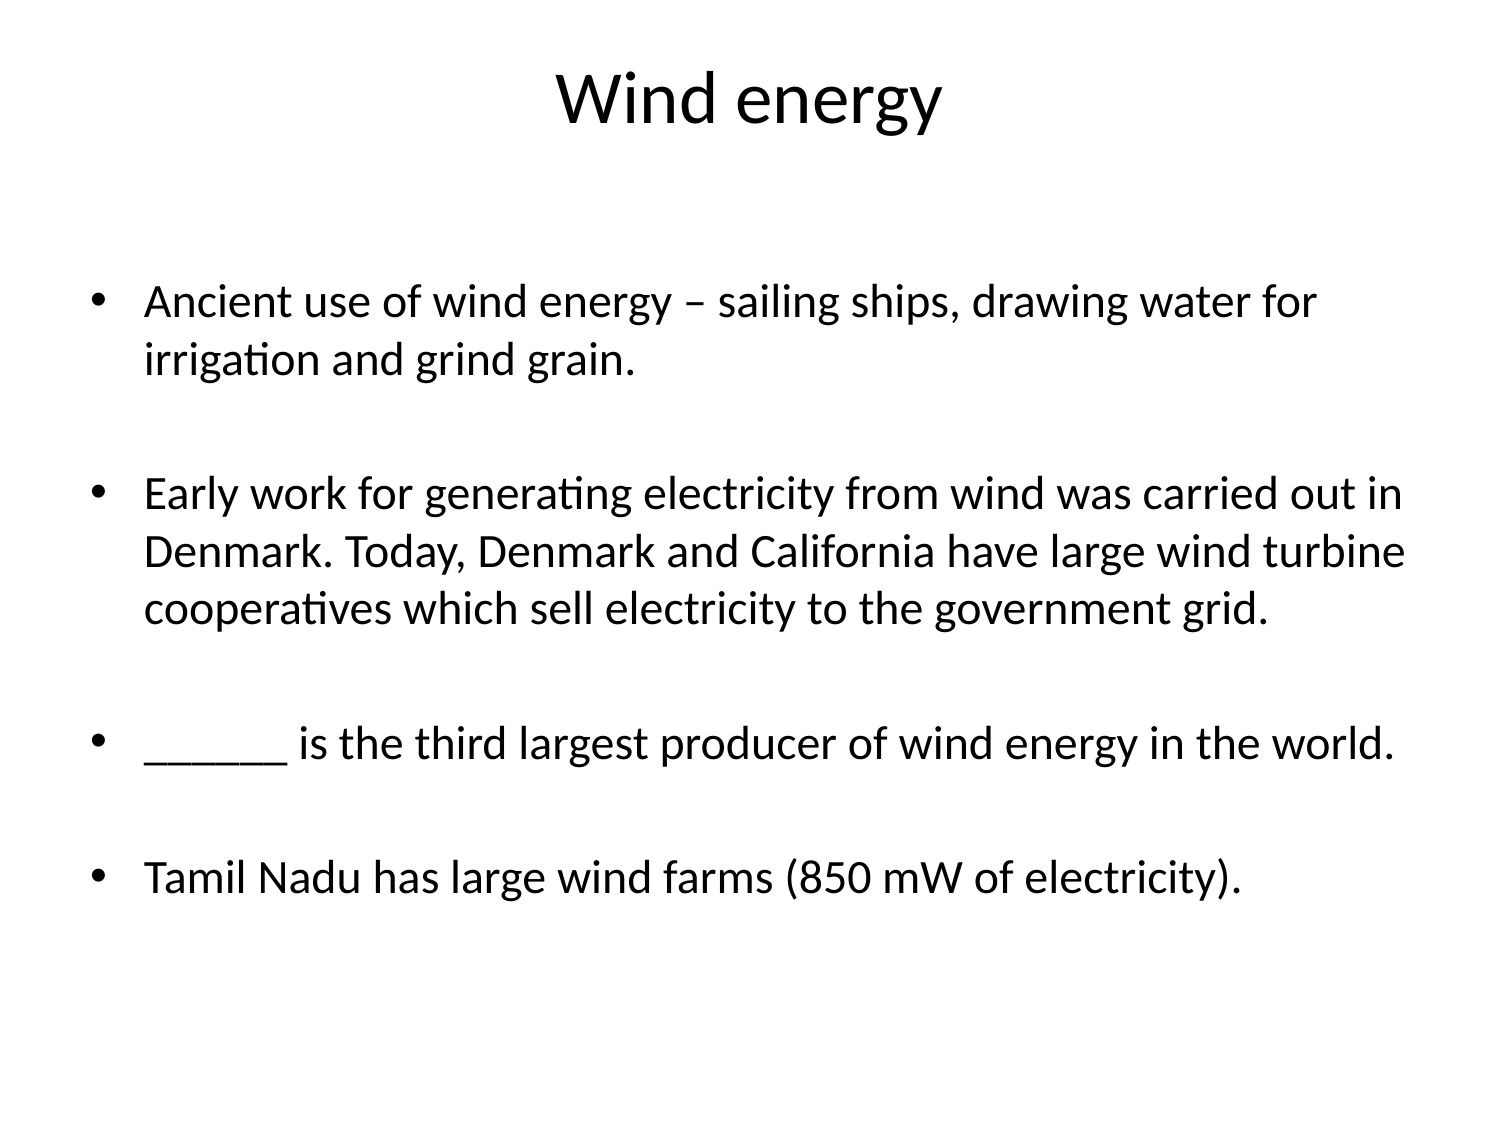

# Wind energy
Ancient use of wind energy – sailing ships, drawing water for irrigation and grind grain.

Early work for generating electricity from wind was carried out in Denmark. Today, Denmark and California have large wind turbine cooperatives which sell electricity to the government grid.

______ is the third largest producer of wind energy in the world.

Tamil Nadu has large wind farms (850 mW of electricity).